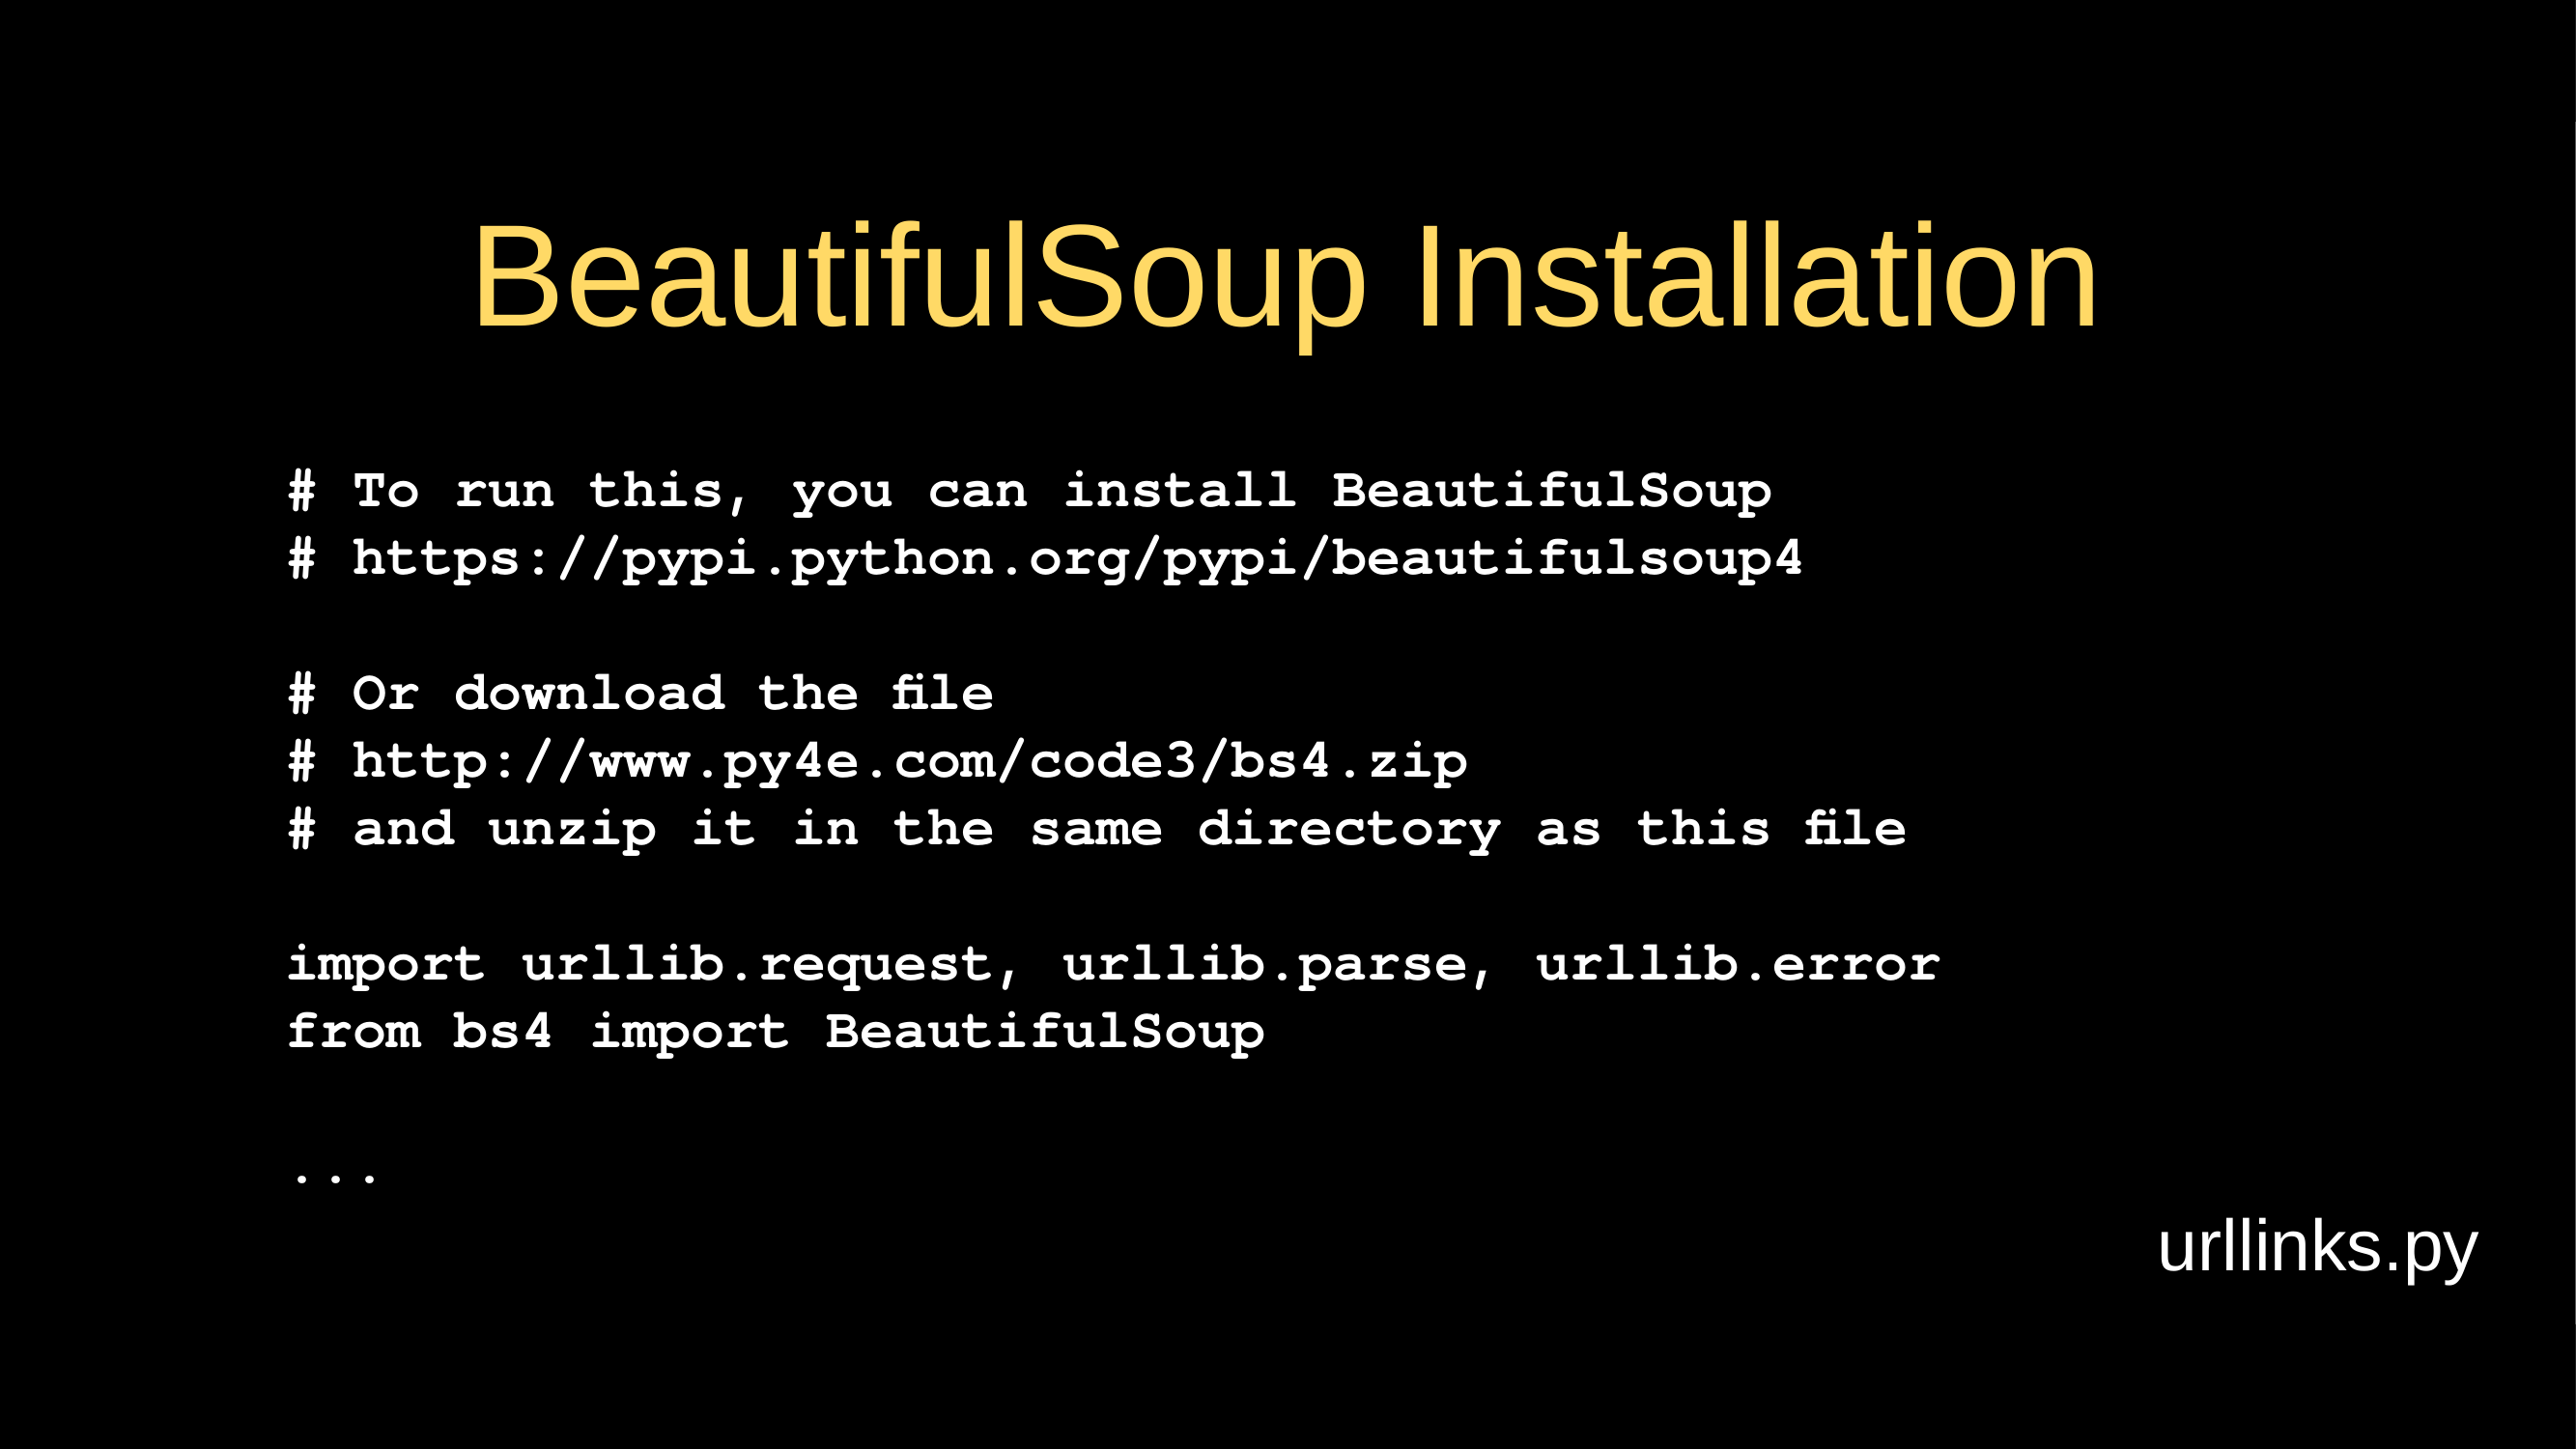

# BeautifulSoup Installation
# To run this, you can install BeautifulSoup
# https://pypi.python.org/pypi/beautifulsoup4

# Or download the file
# http://www.py4e.com/code3/bs4.zip
# and unzip it in the same directory as this file

import urllib.request, urllib.parse, urllib.error
from bs4 import BeautifulSoup

...
urllinks.py